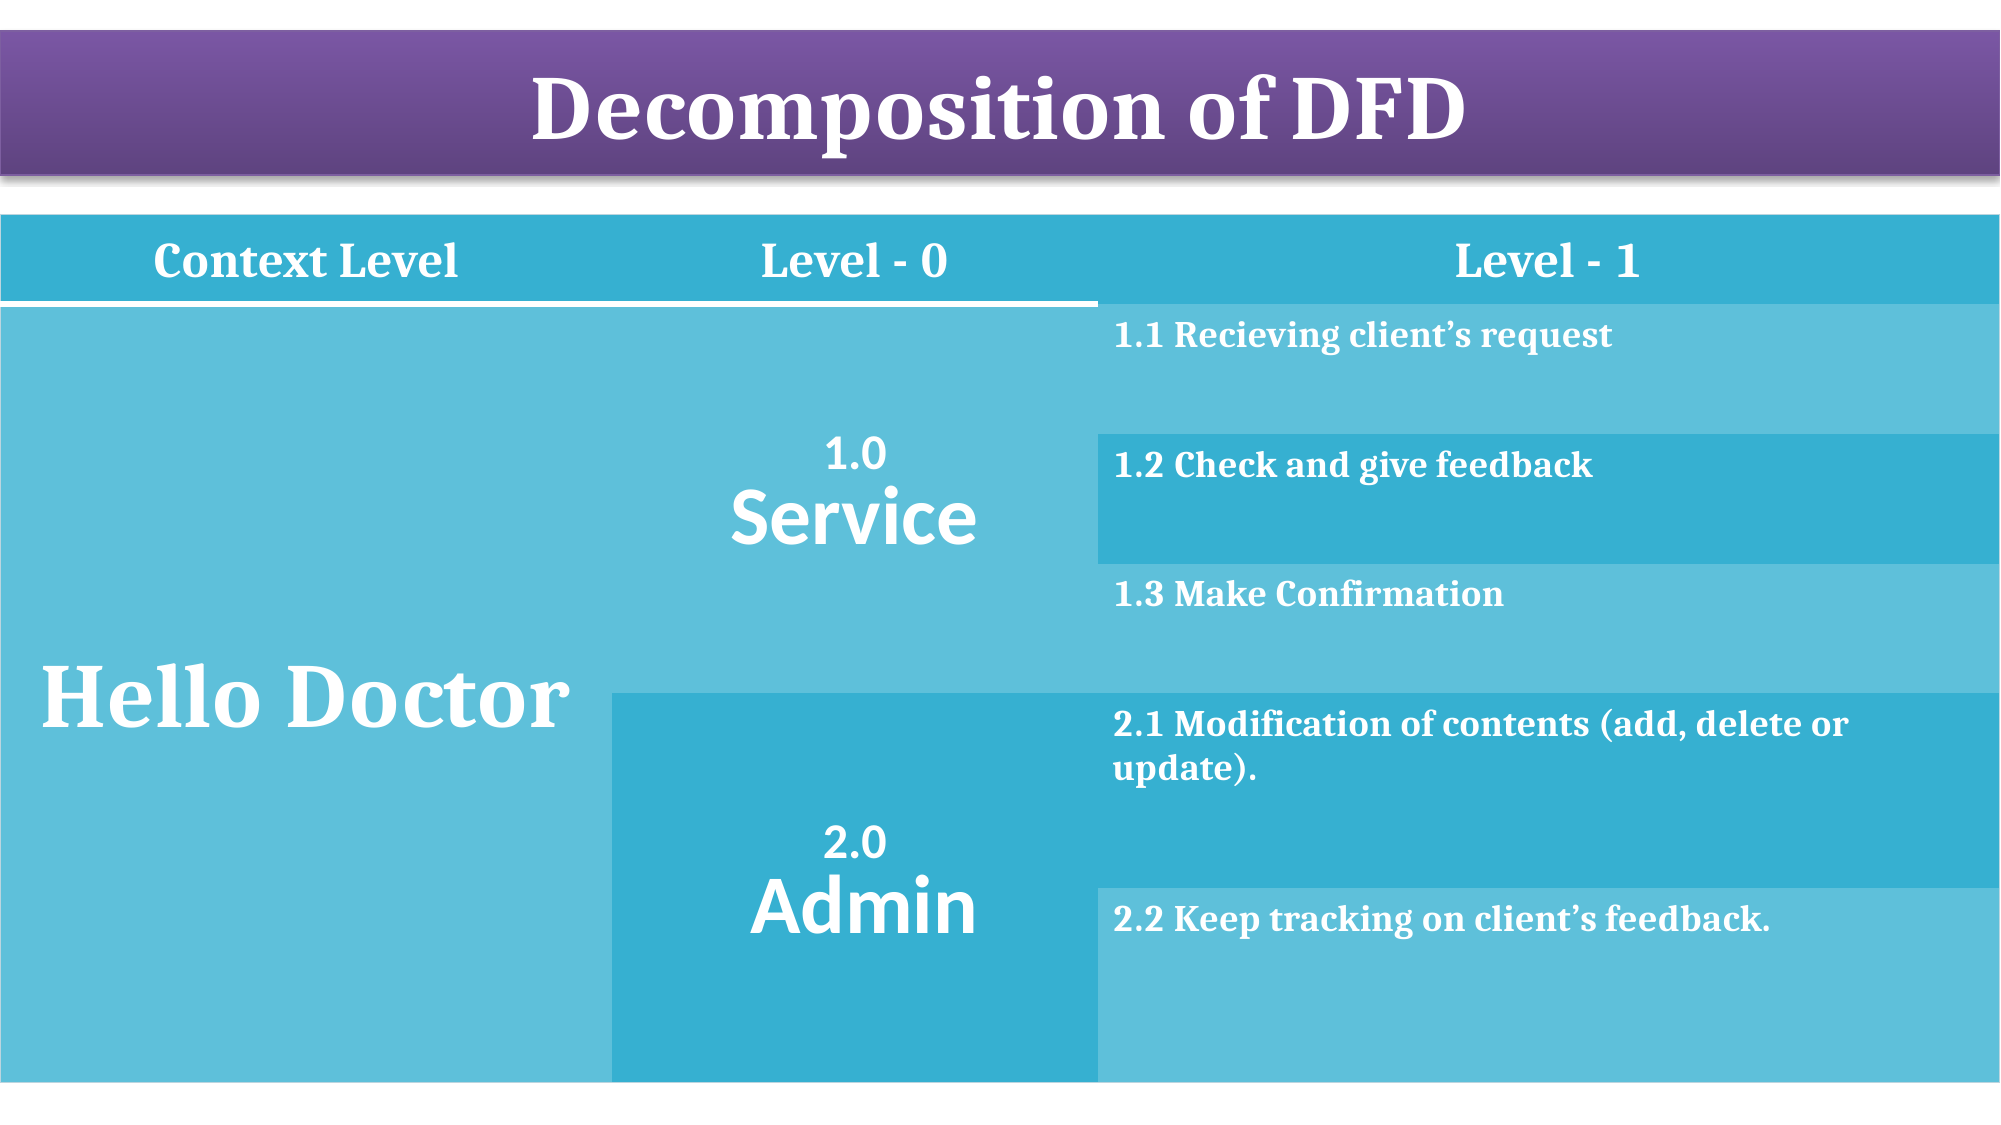

5
# Decomposition of DFD
| Context Level | Level - 0 | Level - 1 |
| --- | --- | --- |
| Hello Doctor | 1.0 Service | 1.1 Recieving client’s request |
|  |  | 1.2 Check and give feedback |
|  |  | 1.3 Make Confirmation |
|  | 2.0 Admin | 2.1 Modification of contents (add, delete or update). |
|  |  | 2.2 Keep tracking on client’s feedback. |
10 December 2016
QUEST